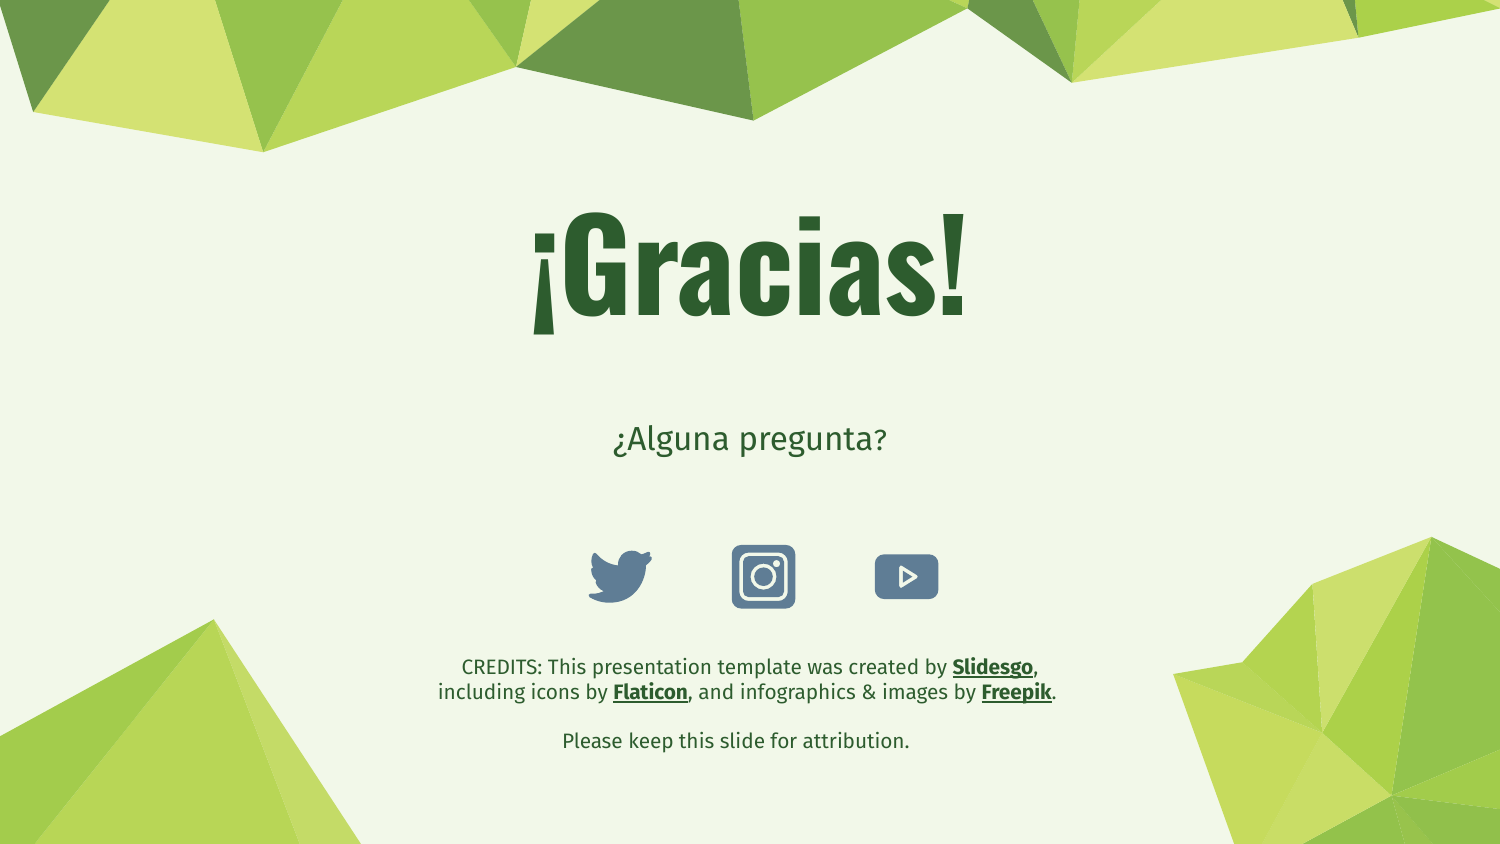

# ¡Gracias!
¿Alguna pregunta?

Please keep this slide for attribution.